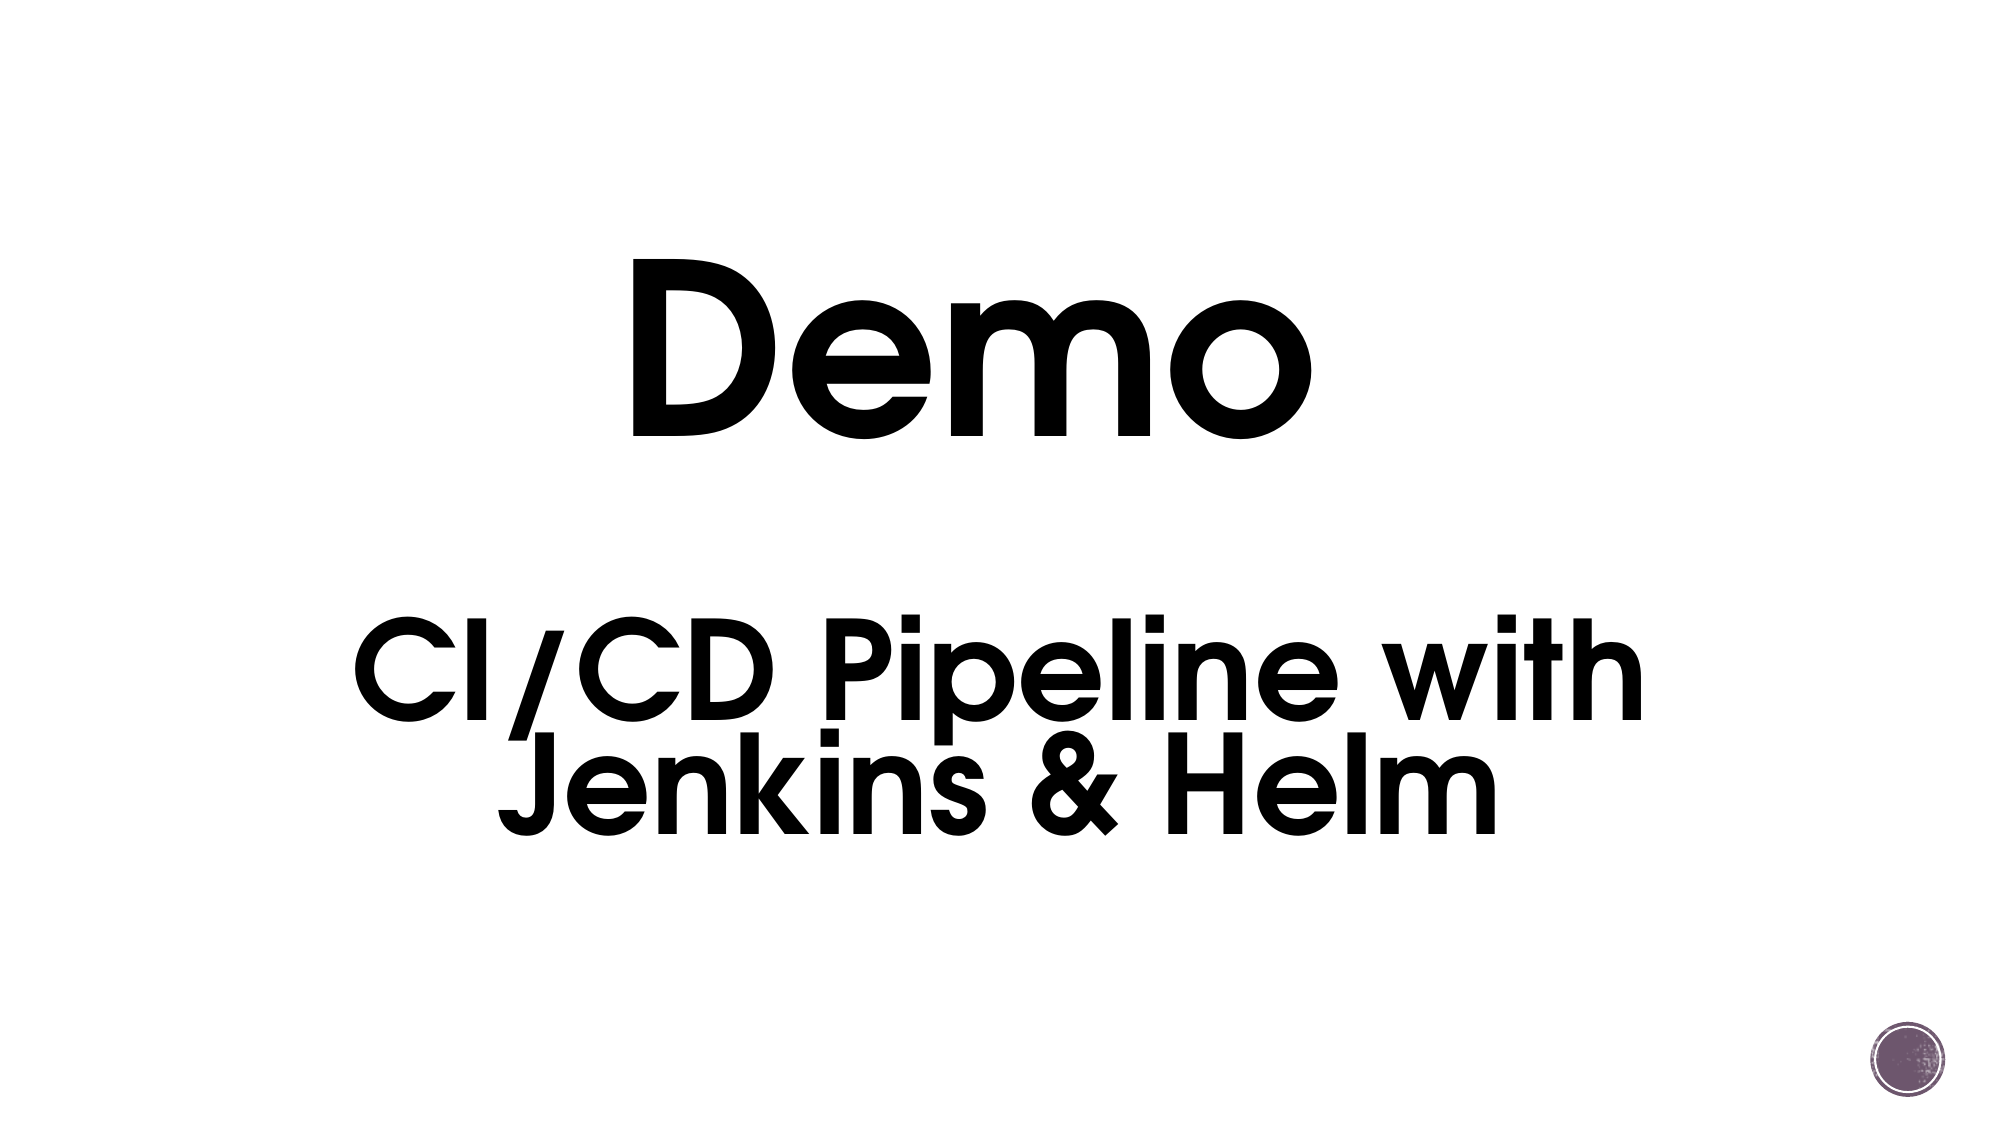

# Demo CI/CD Pipeline with Jenkins & Helm